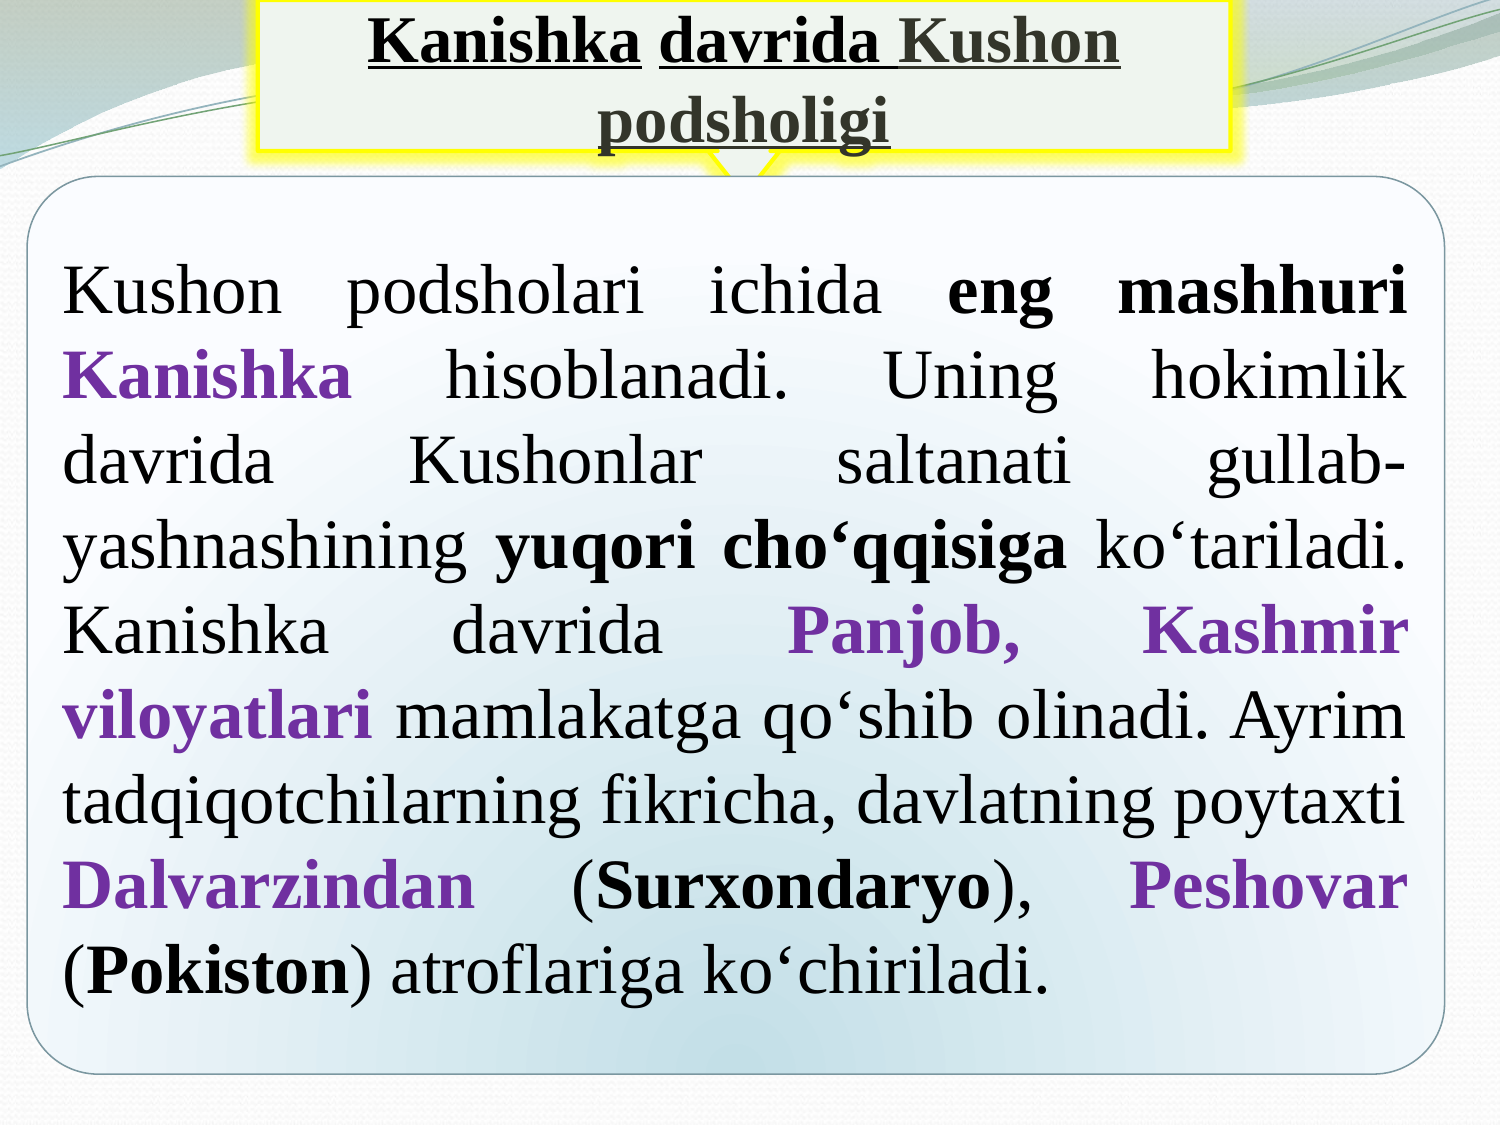

Kanishka davrida Kushon podsholigi
Kushon podsholari ichida eng mashhuri Kanishka hisoblanadi. Uning hokimlik davrida Kushonlar saltanati gullab-yashnashining yuqori cho‘qqisiga ko‘tariladi. Kanishka davrida Panjob, Kashmir viloyatlari mamlakatga qo‘shib olinadi. Ayrim tadqiqotchilarning fikricha, davlatning poytaxti Dalvarzindan (Surxondaryo), Peshovar (Pokiston) atroflariga ko‘chiriladi.